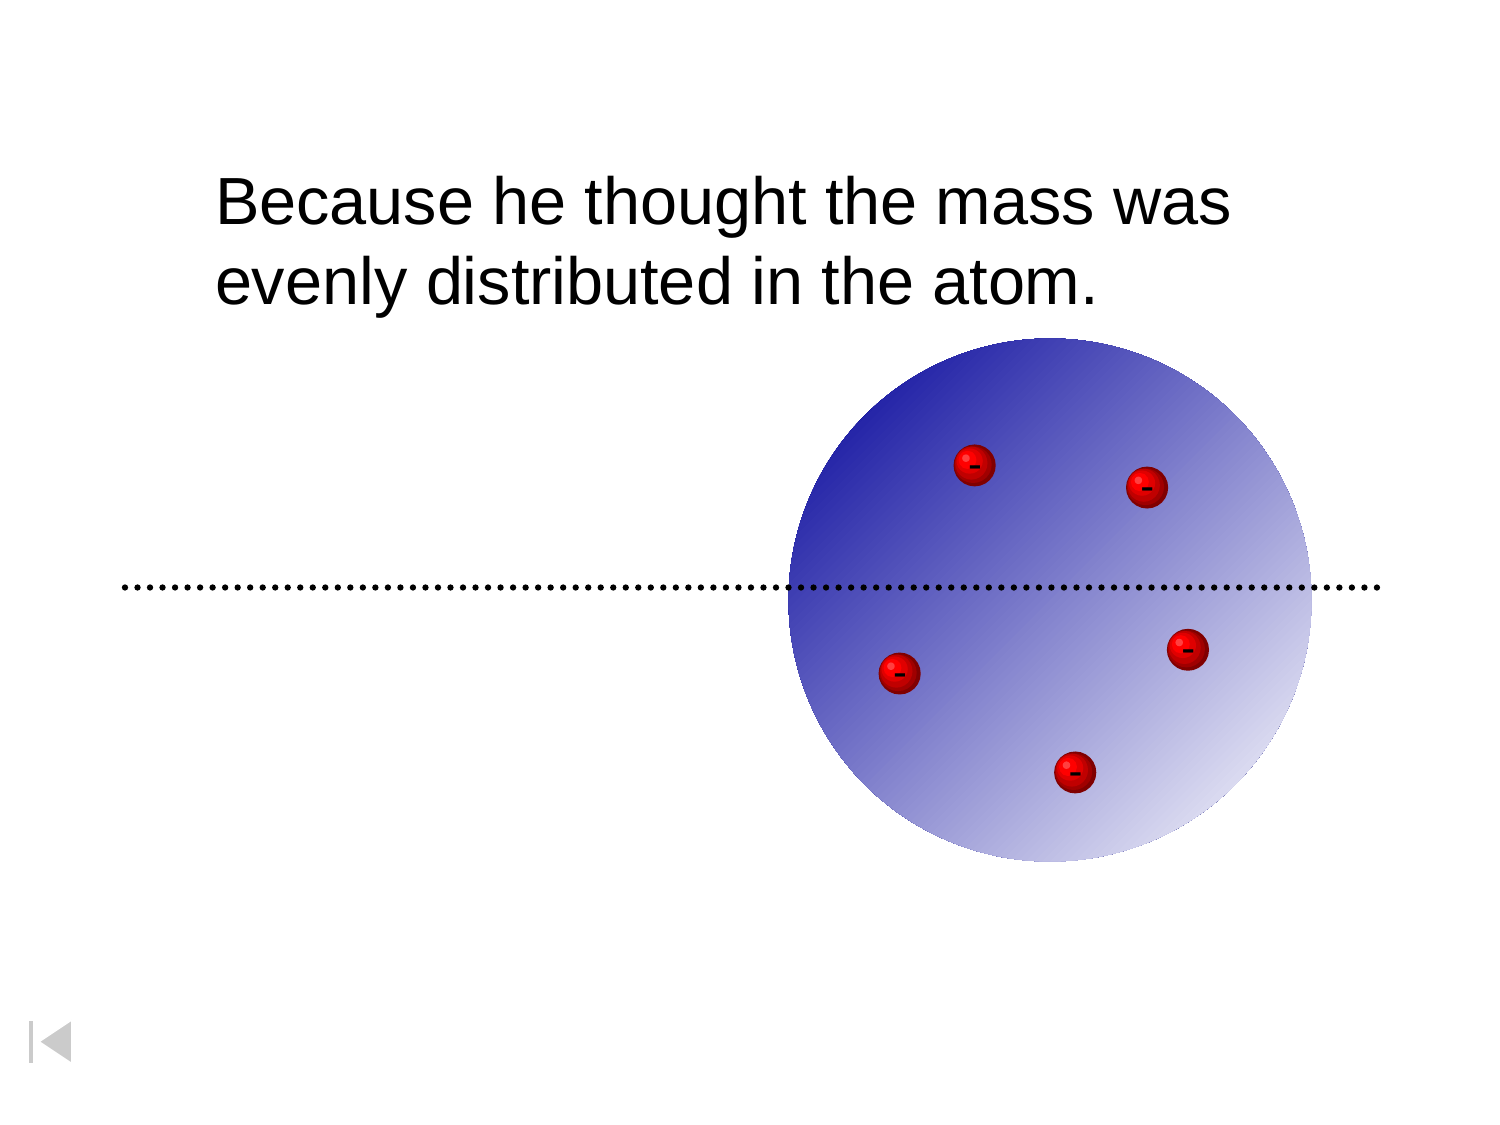

Because
               he thought the mass was evenly distributed in the atom.

-

-

-

-

-